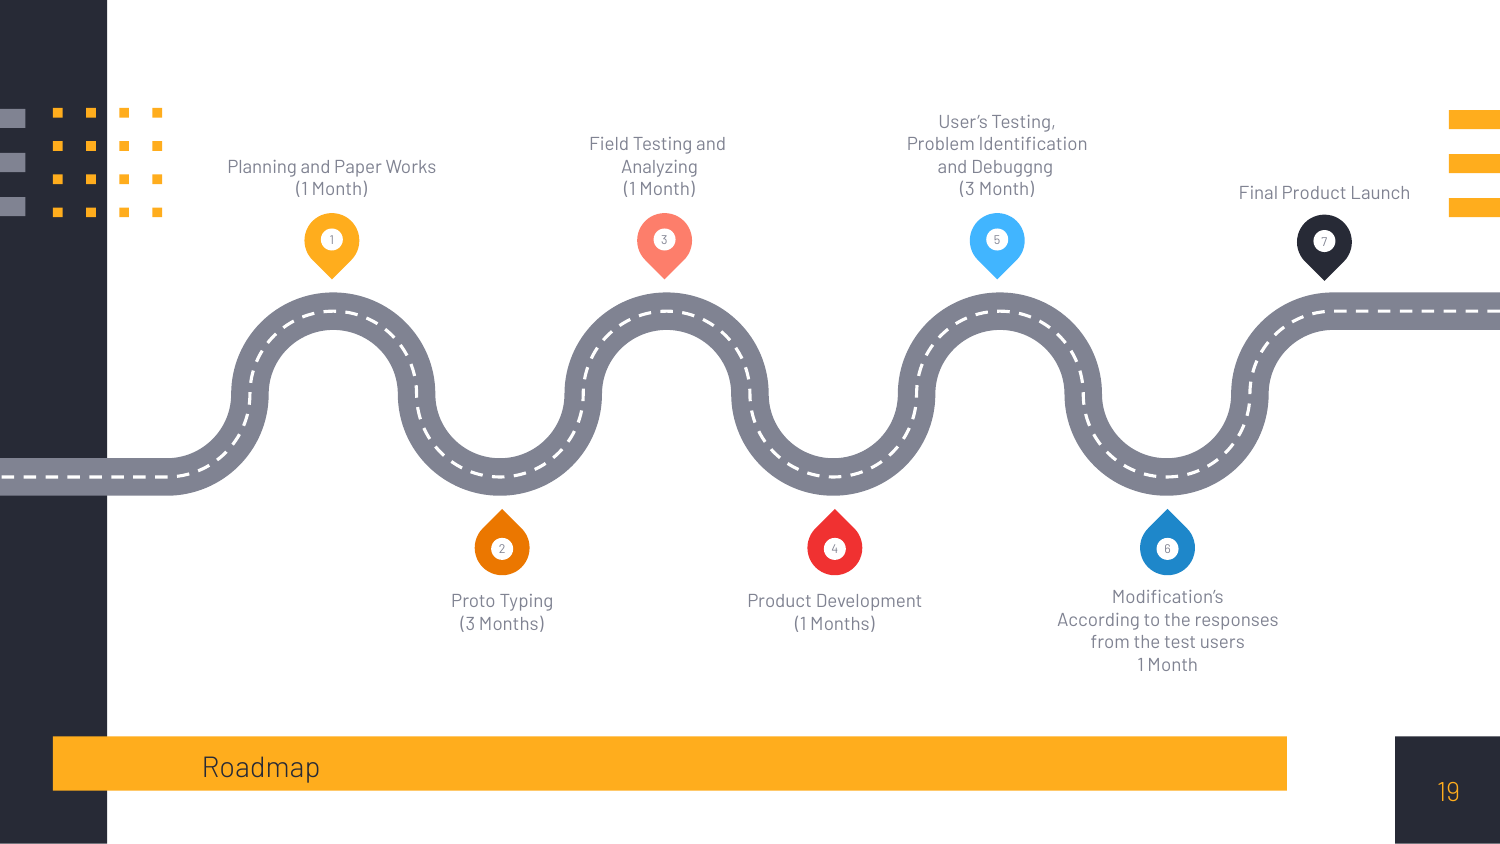

Planning and Paper Works
(1 Month)
Field Testing and
Analyzing
(1 Month)
User’s Testing,
Problem Identification and Debuggng
(3 Month)
Final Product Launch

1

3

5

7

2

4

6
Modification’s
According to the responses from the test users
1 Month
Proto Typing
(3 Months)
Product Development
(1 Months)

Roadmap
19